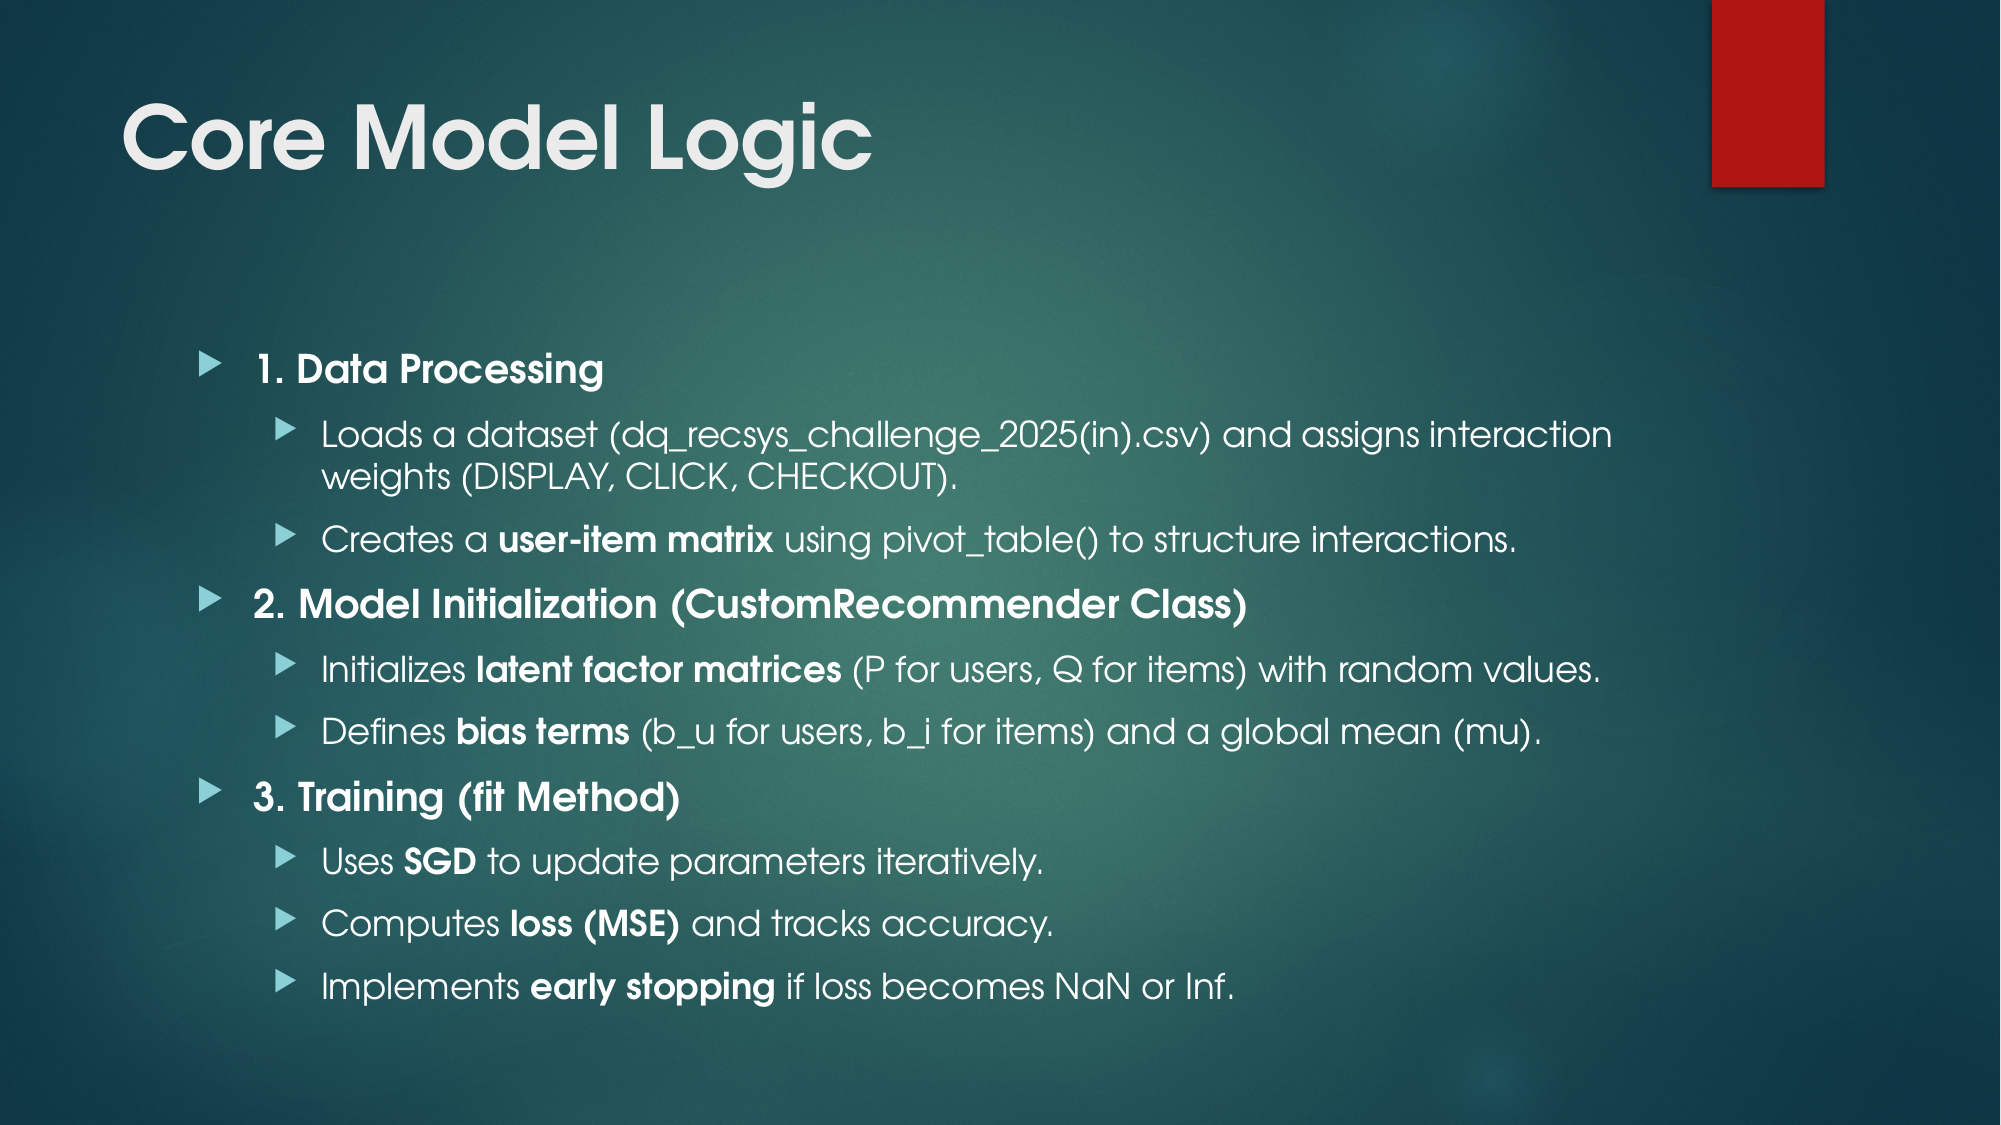

# Core Model Logic
1. Data Processing
Loads a dataset (dq_recsys_challenge_2025(in).csv) and assigns interaction weights (DISPLAY, CLICK, CHECKOUT).
Creates a user-item matrix using pivot_table() to structure interactions.
2. Model Initialization (CustomRecommender Class)
Initializes latent factor matrices (P for users, Q for items) with random values.
Defines bias terms (b_u for users, b_i for items) and a global mean (mu).
3. Training (fit Method)
Uses SGD to update parameters iteratively.
Computes loss (MSE) and tracks accuracy.
Implements early stopping if loss becomes NaN or Inf.